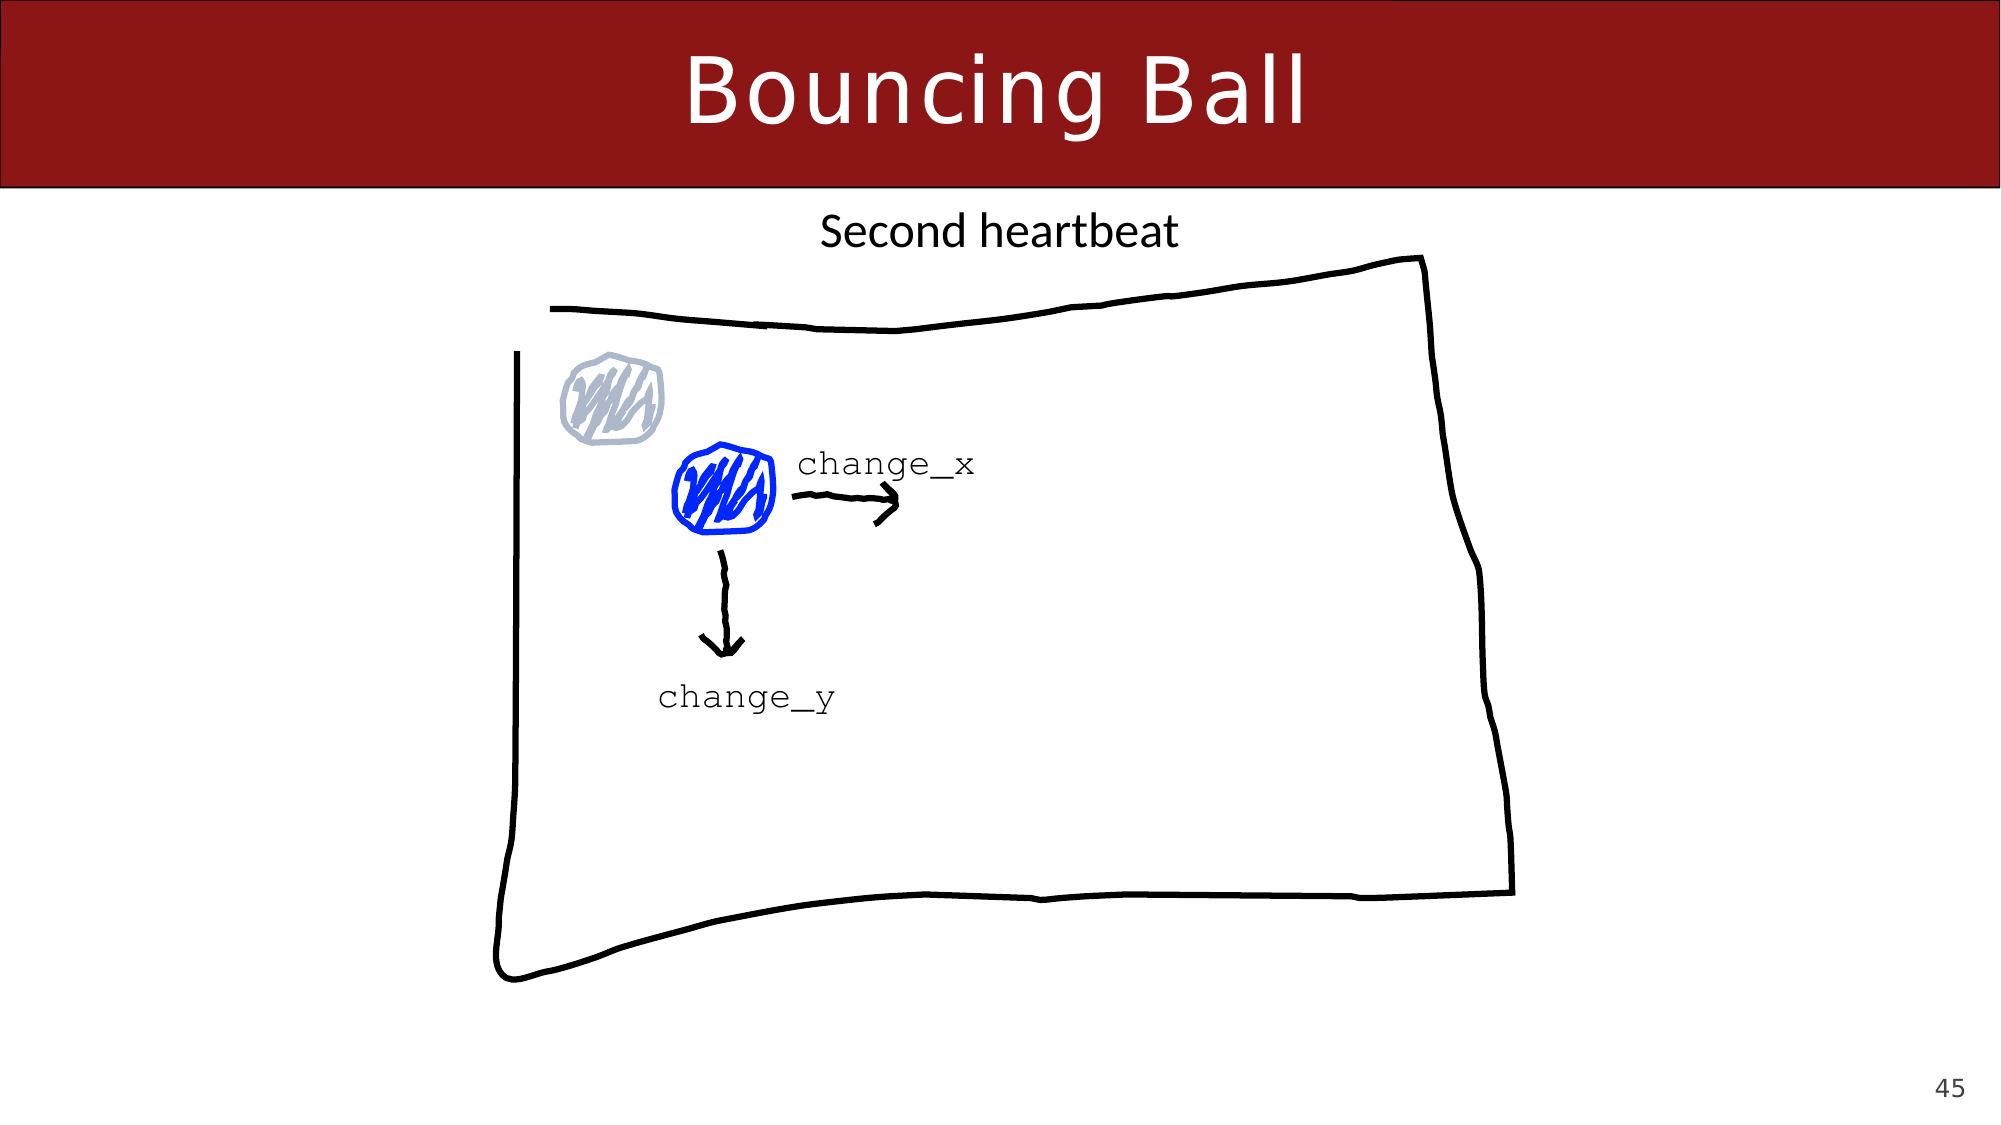

# Bouncing Ball
Second heartbeat

change_x
change_y